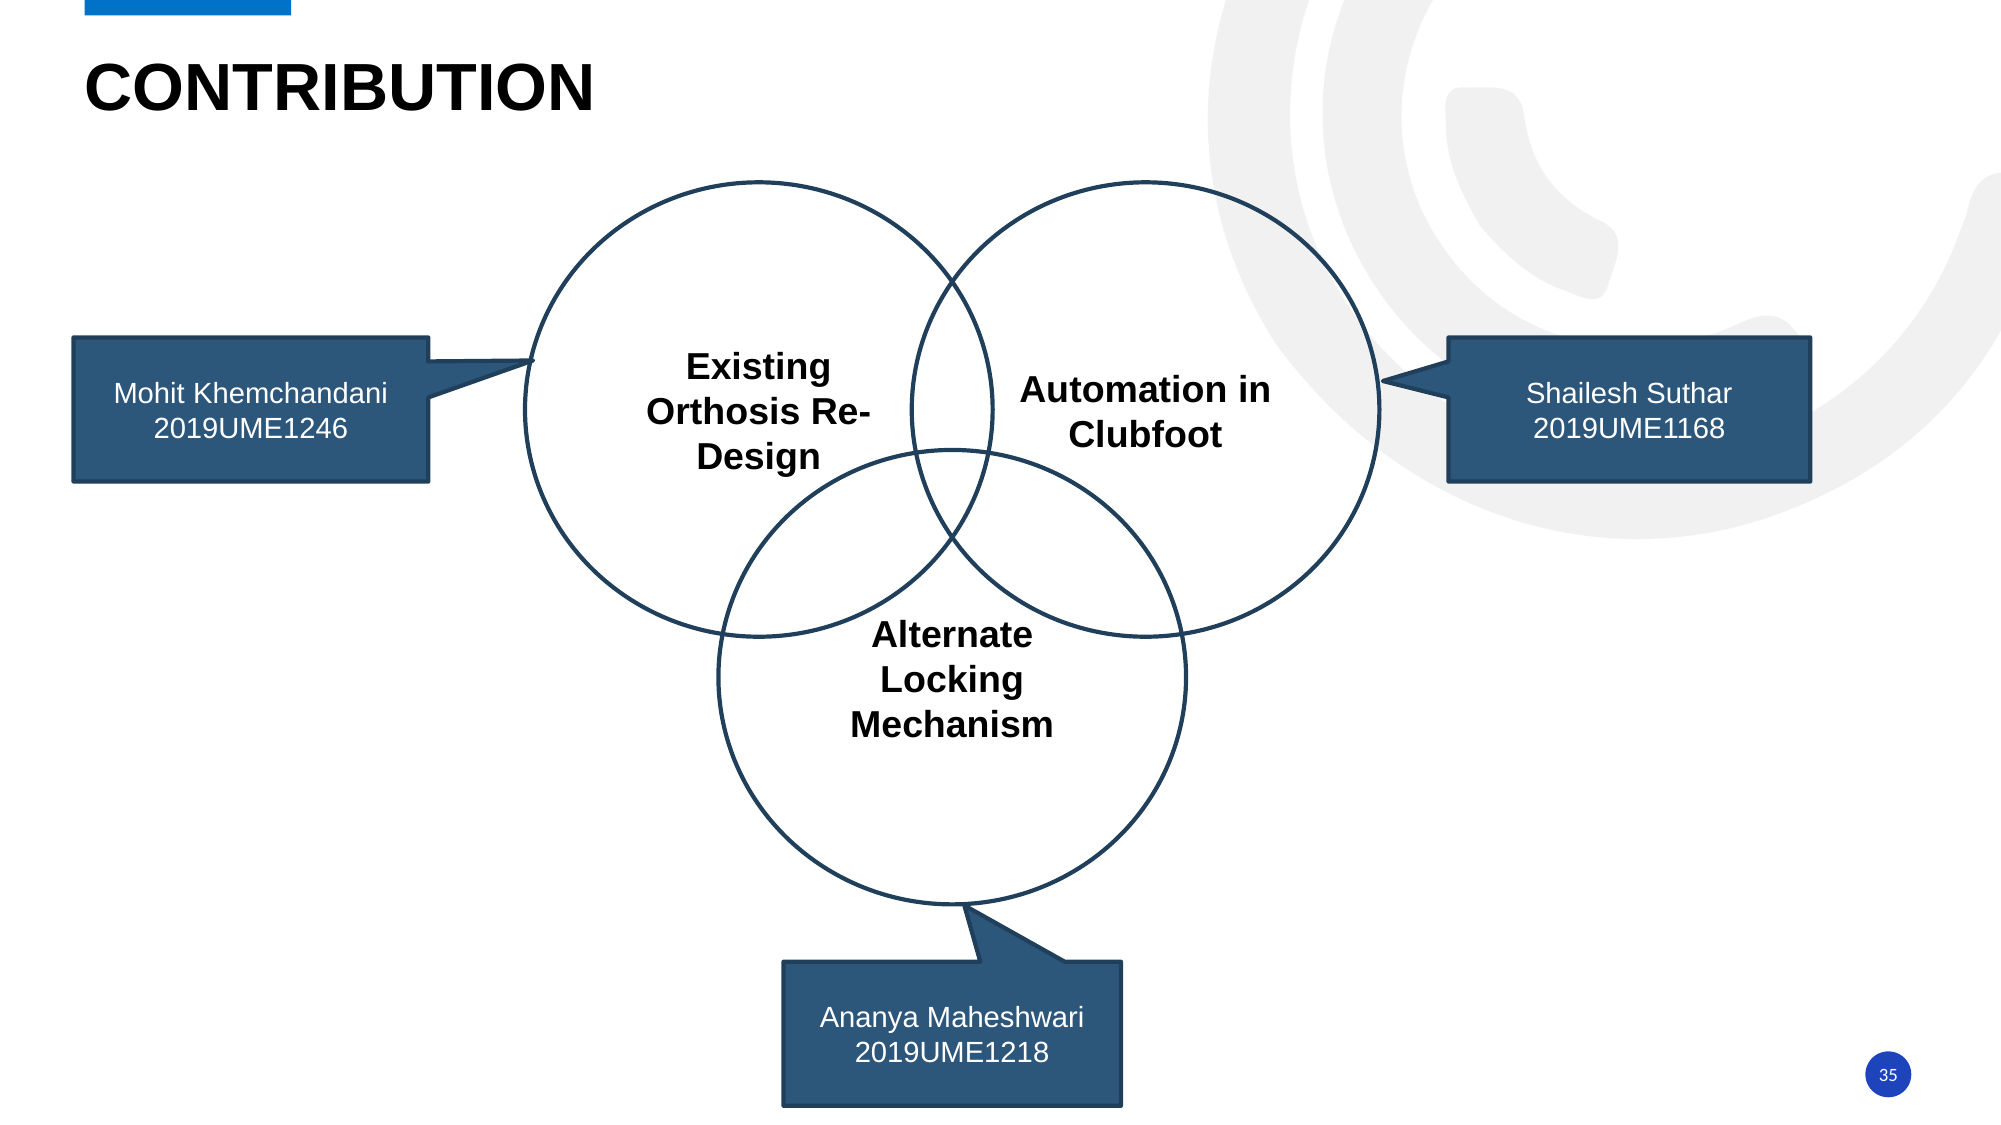

# CONTRIBUTION
Existing Orthosis Re-Design
Automation in Clubfoot
Mohit Khemchandani
2019UME1246
Shailesh Suthar
2019UME1168
Alternate Locking Mechanism
Ananya Maheshwari
2019UME1218
35